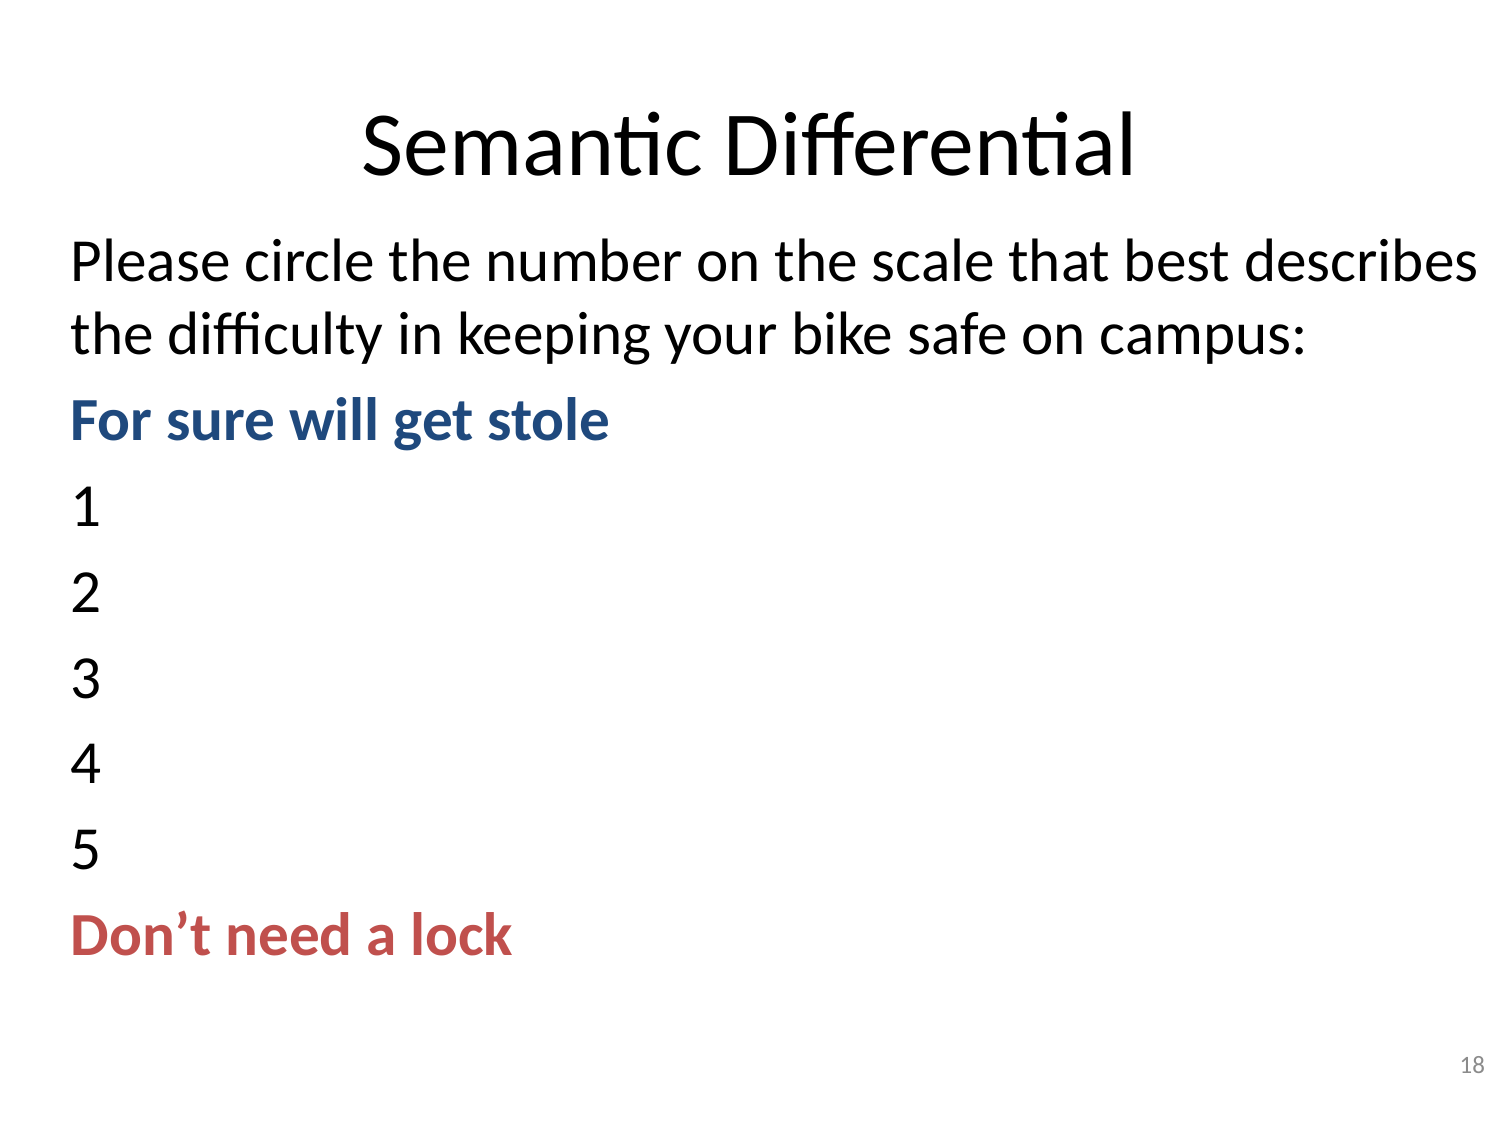

# Semantic Differential
	Please circle the number on the scale that best describes the difficulty in keeping your bike safe on campus:
	For sure will get stole
	1
	2
	3
	4
	5
	Don’t need a lock
18